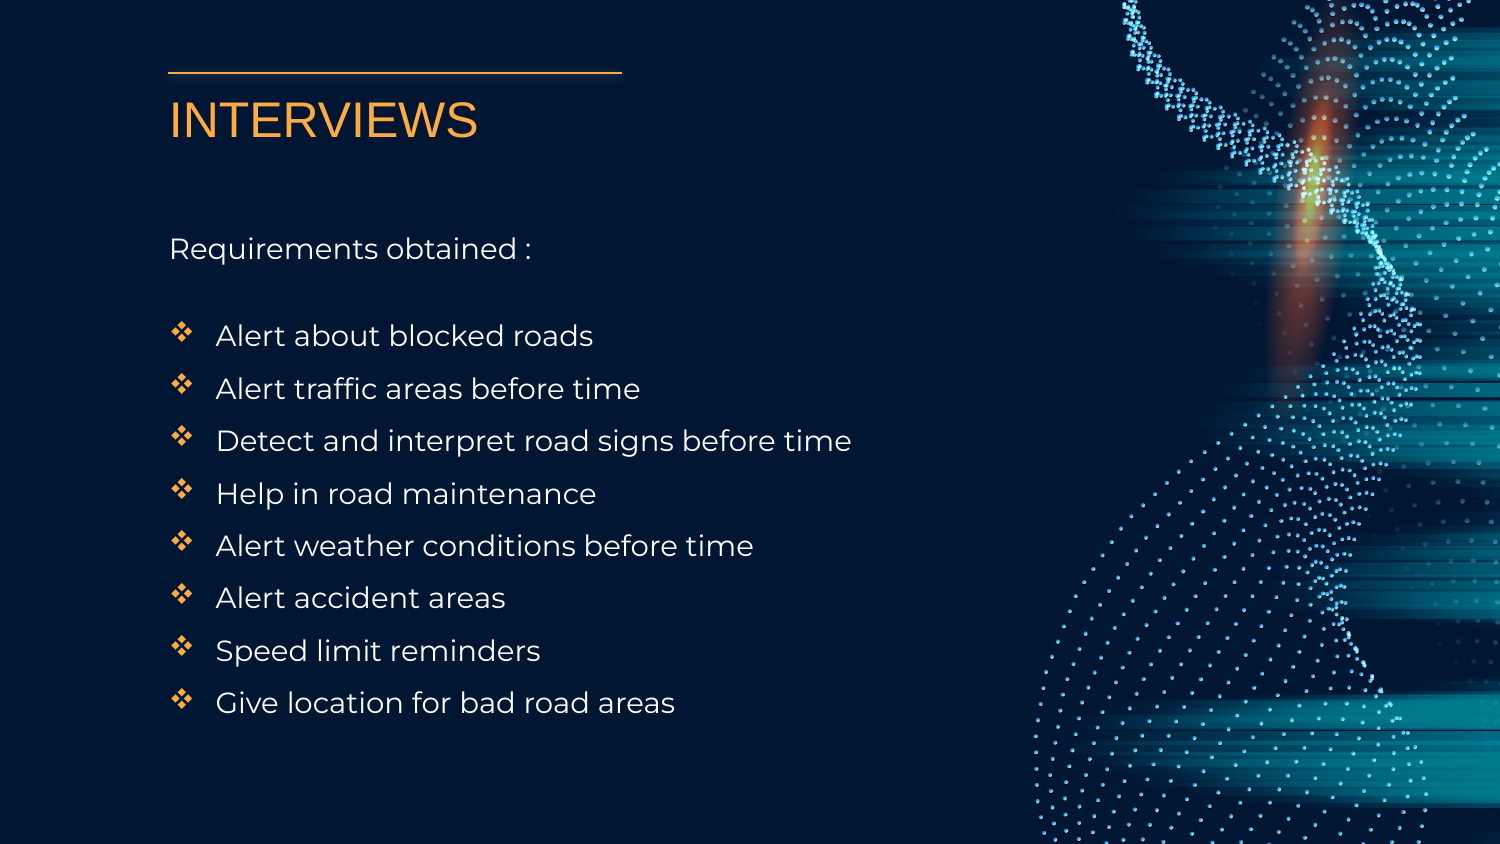

# INTERVIEWS
Requirements obtained :

Alert about blocked roads
Alert traffic areas before time
Detect and interpret road signs before time
Help in road maintenance
Alert weather conditions before time
Alert accident areas
Speed limit reminders
Give location for bad road areas